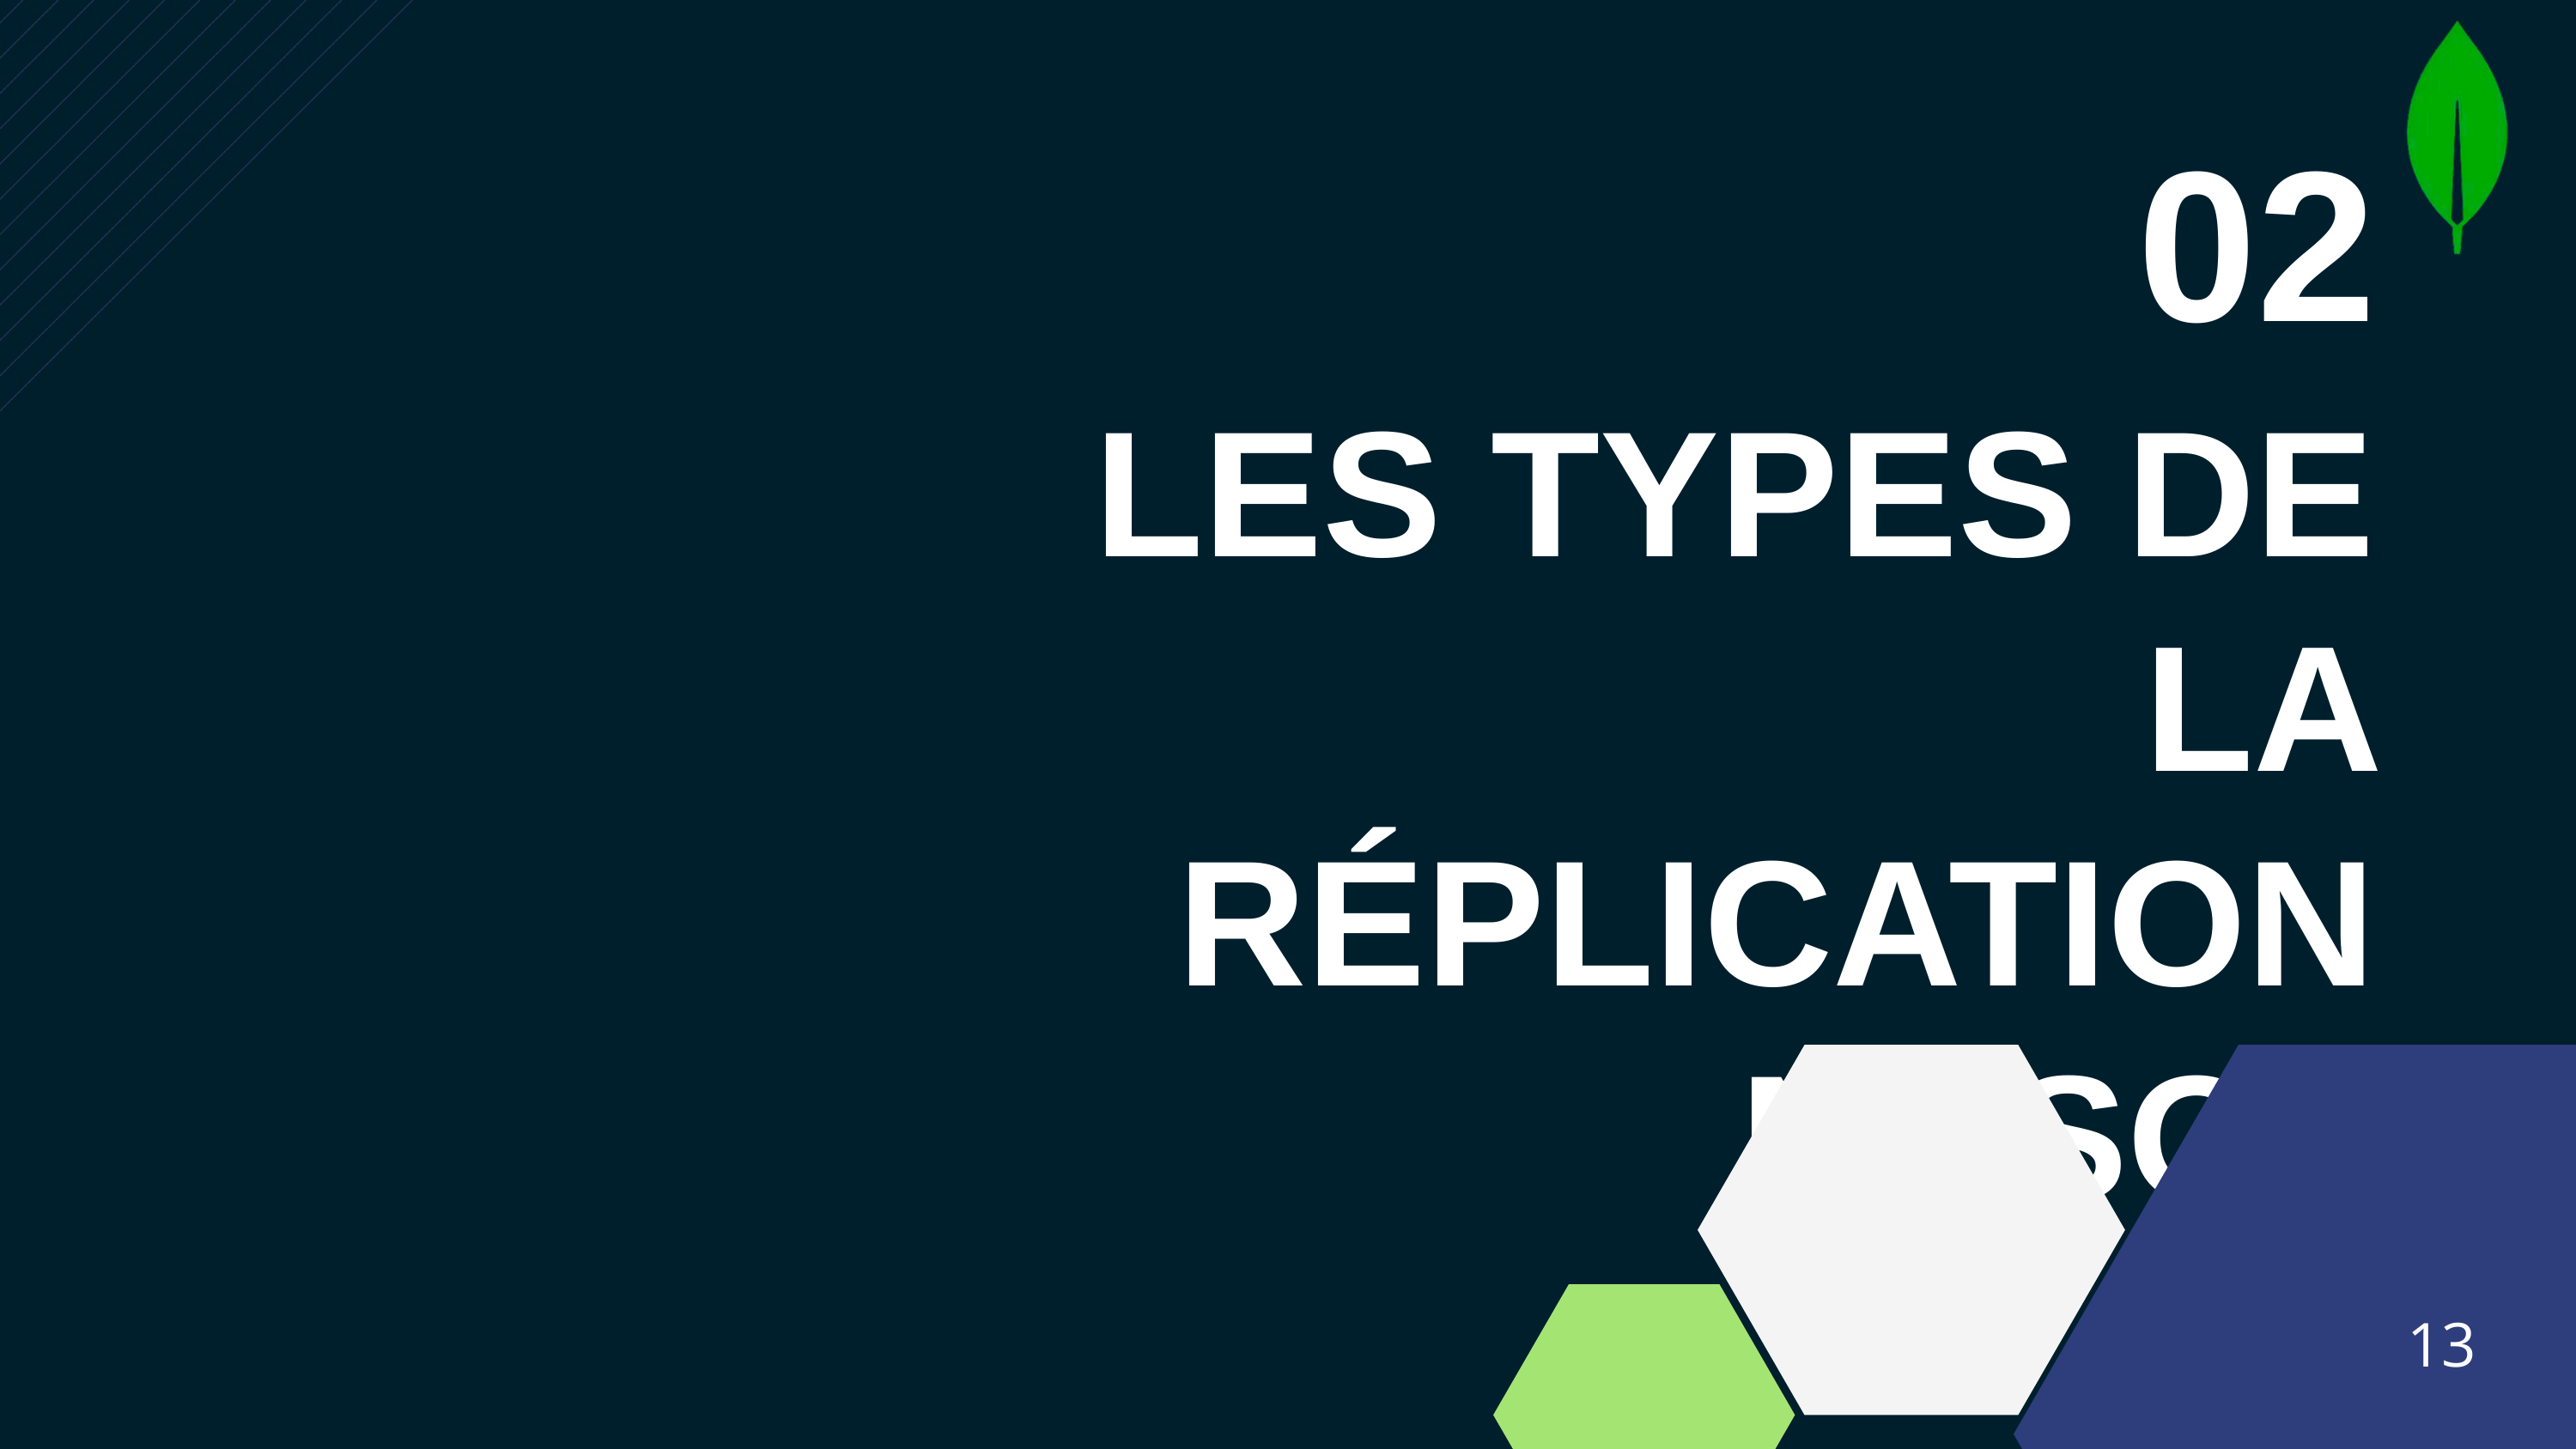

02
LES TYPES DE LA RÉPLICATION NOSQL

13